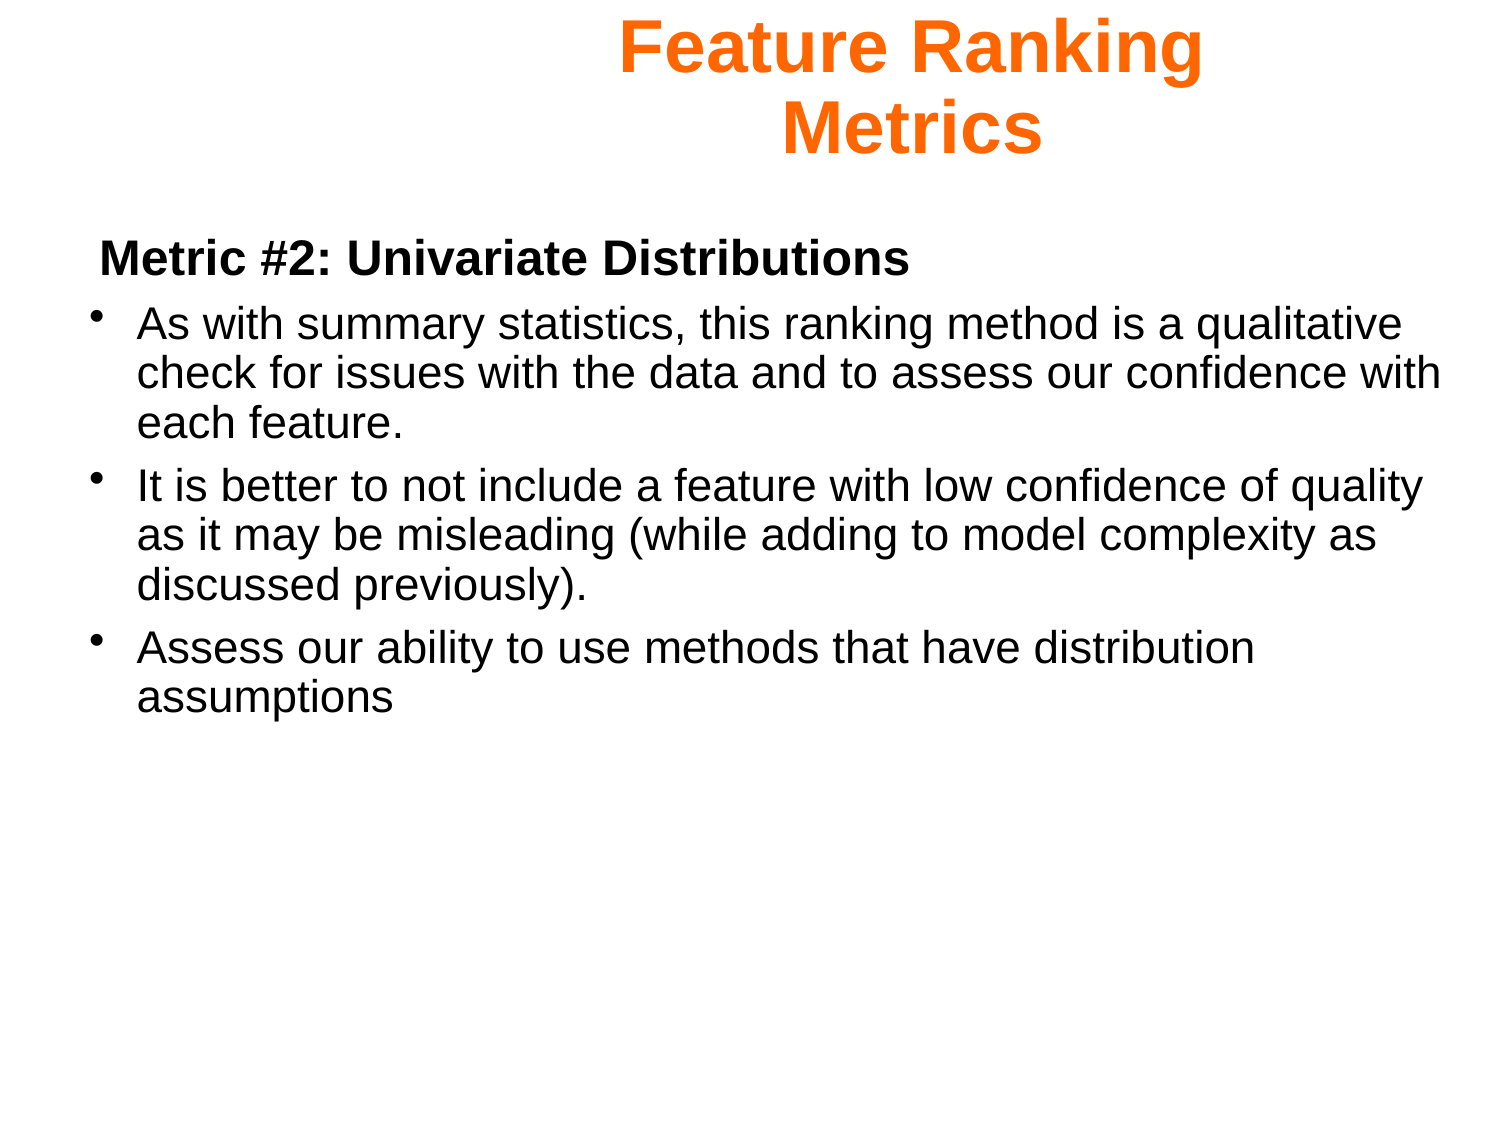

Feature Ranking Metrics
Metric #2: Univariate Distributions
As with summary statistics, this ranking method is a qualitative check for issues with the data and to assess our confidence with each feature.
It is better to not include a feature with low confidence of quality as it may be misleading (while adding to model complexity as discussed previously).
Assess our ability to use methods that have distribution assumptions